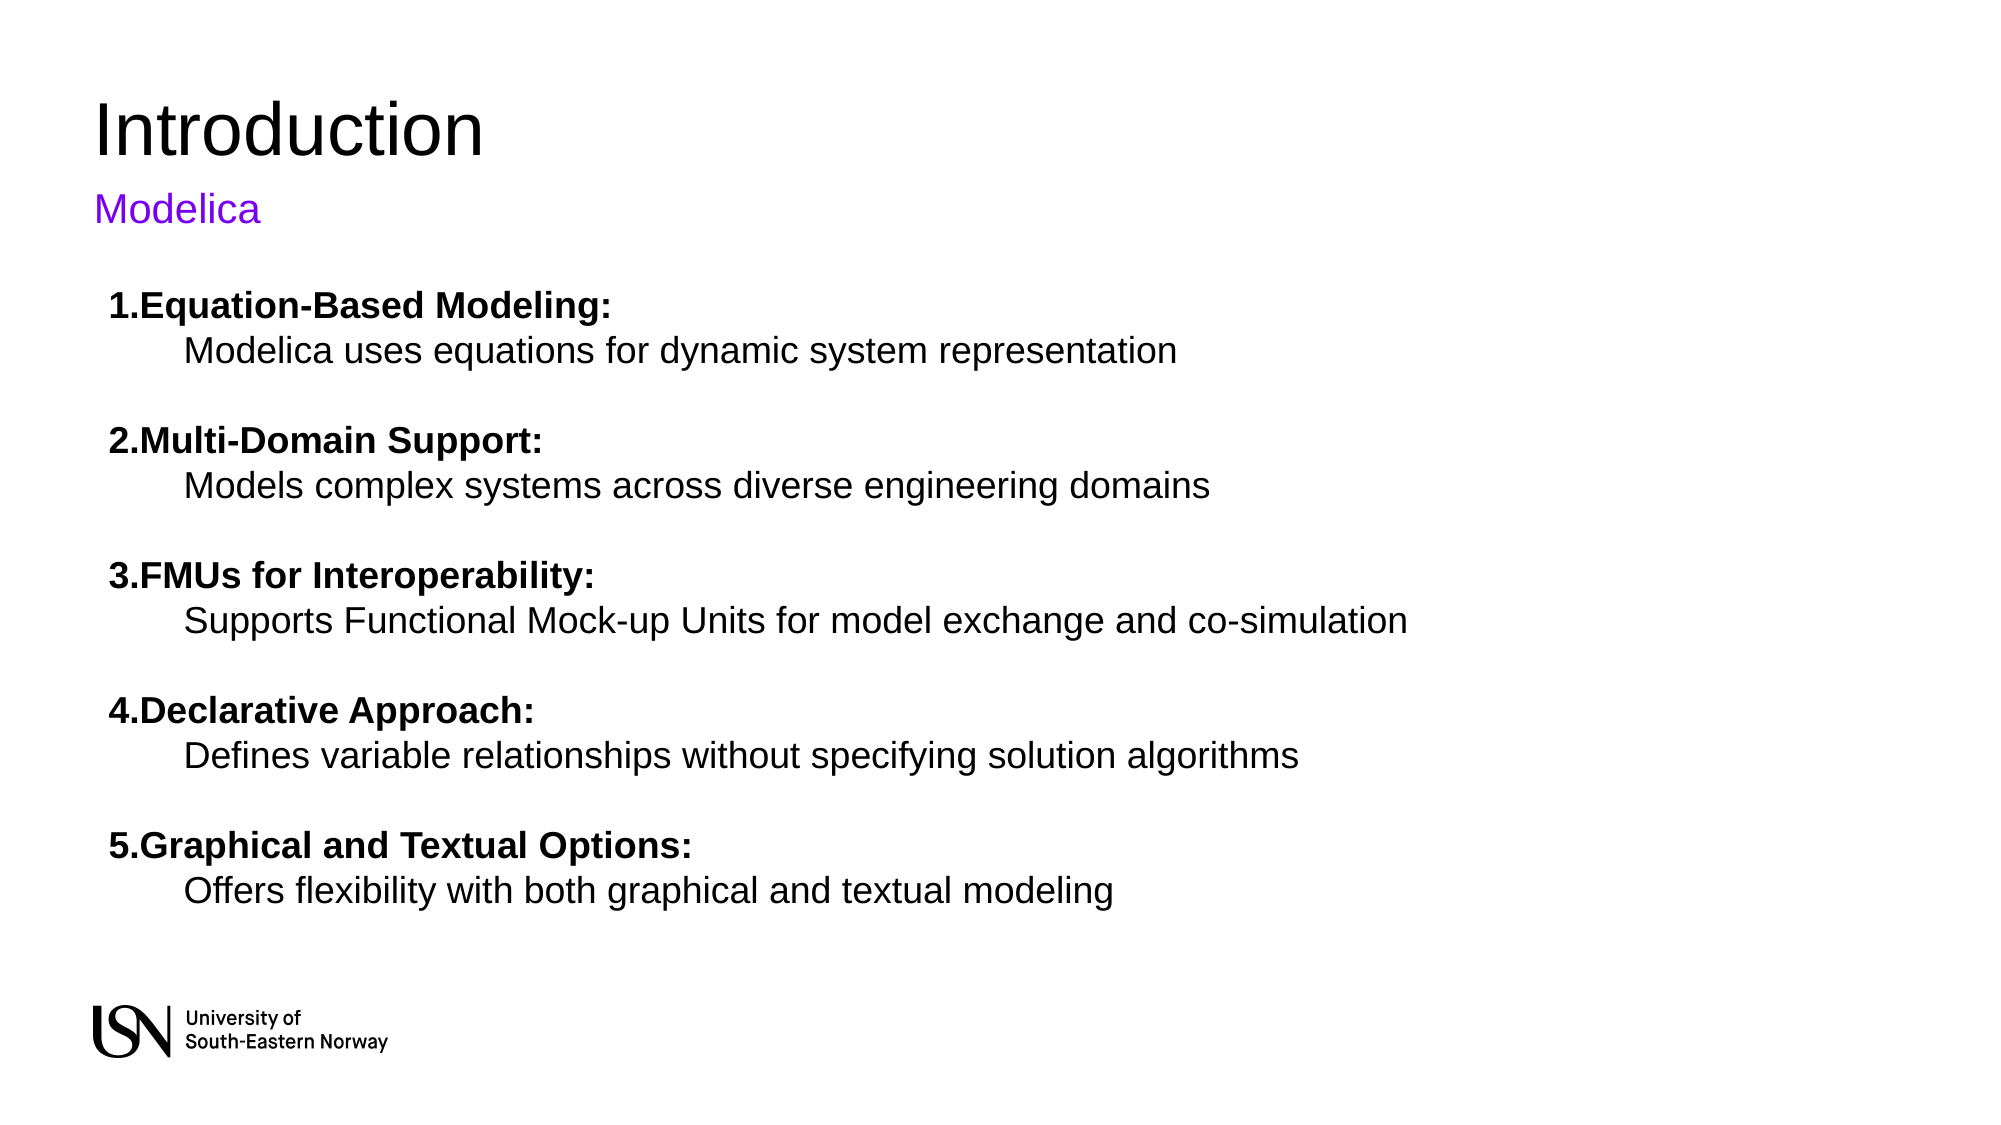

# Introduction
Modelica
Equation-Based Modeling:
Modelica uses equations for dynamic system representation

Multi-Domain Support:
Models complex systems across diverse engineering domains

FMUs for Interoperability:
Supports Functional Mock-up Units for model exchange and co-simulation

Declarative Approach:
Defines variable relationships without specifying solution algorithms

Graphical and Textual Options:
Offers flexibility with both graphical and textual modeling